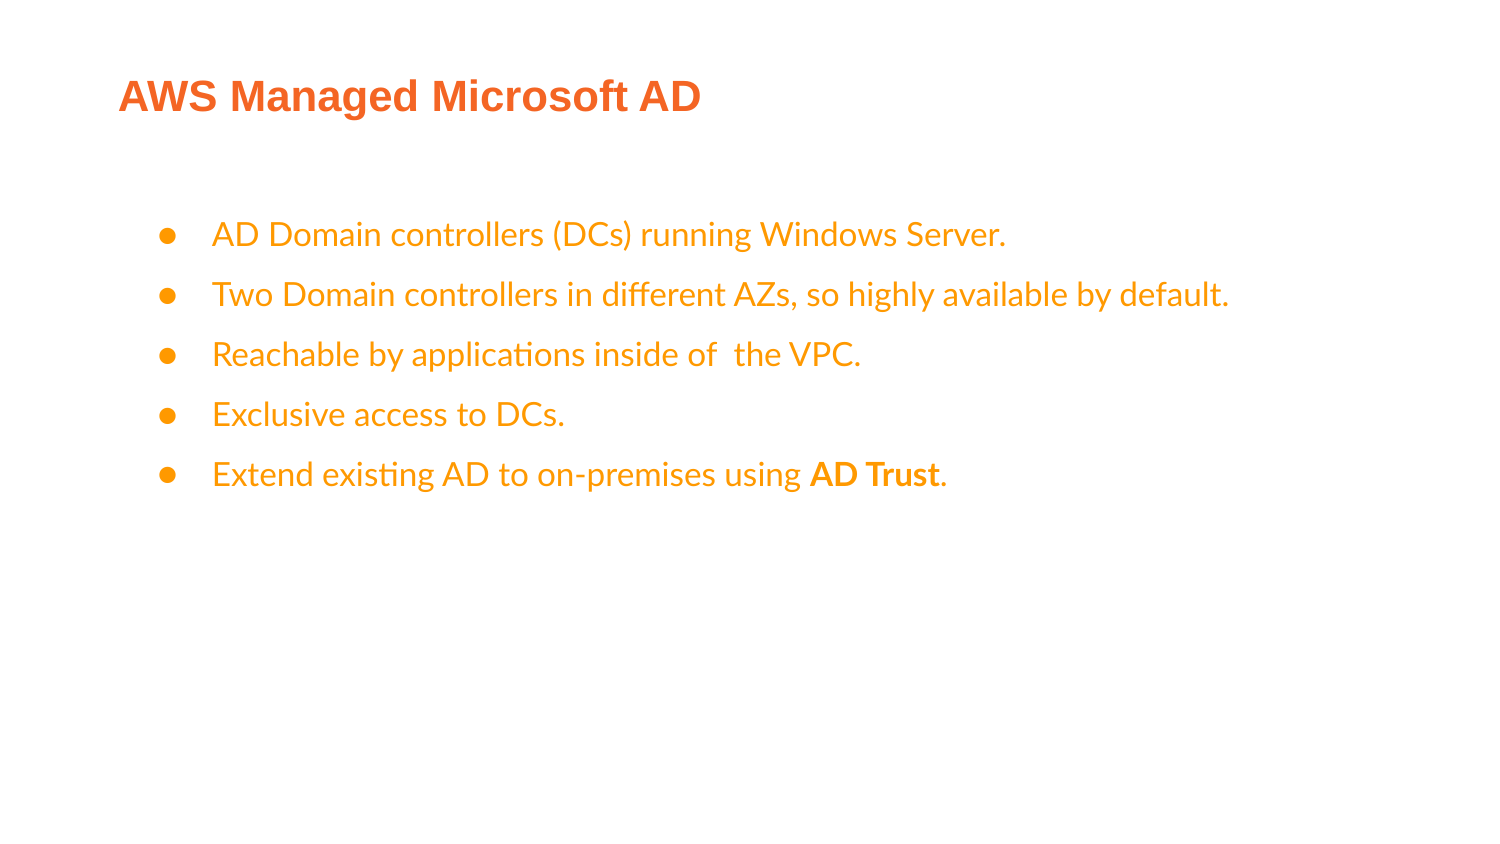

AWS Managed Microsoft AD
AD Domain controllers (DCs) running Windows Server.
Two Domain controllers in different AZs, so highly available by default.
Reachable by applications inside of  the VPC.
Exclusive access to DCs.
Extend existing AD to on-premises using AD Trust.